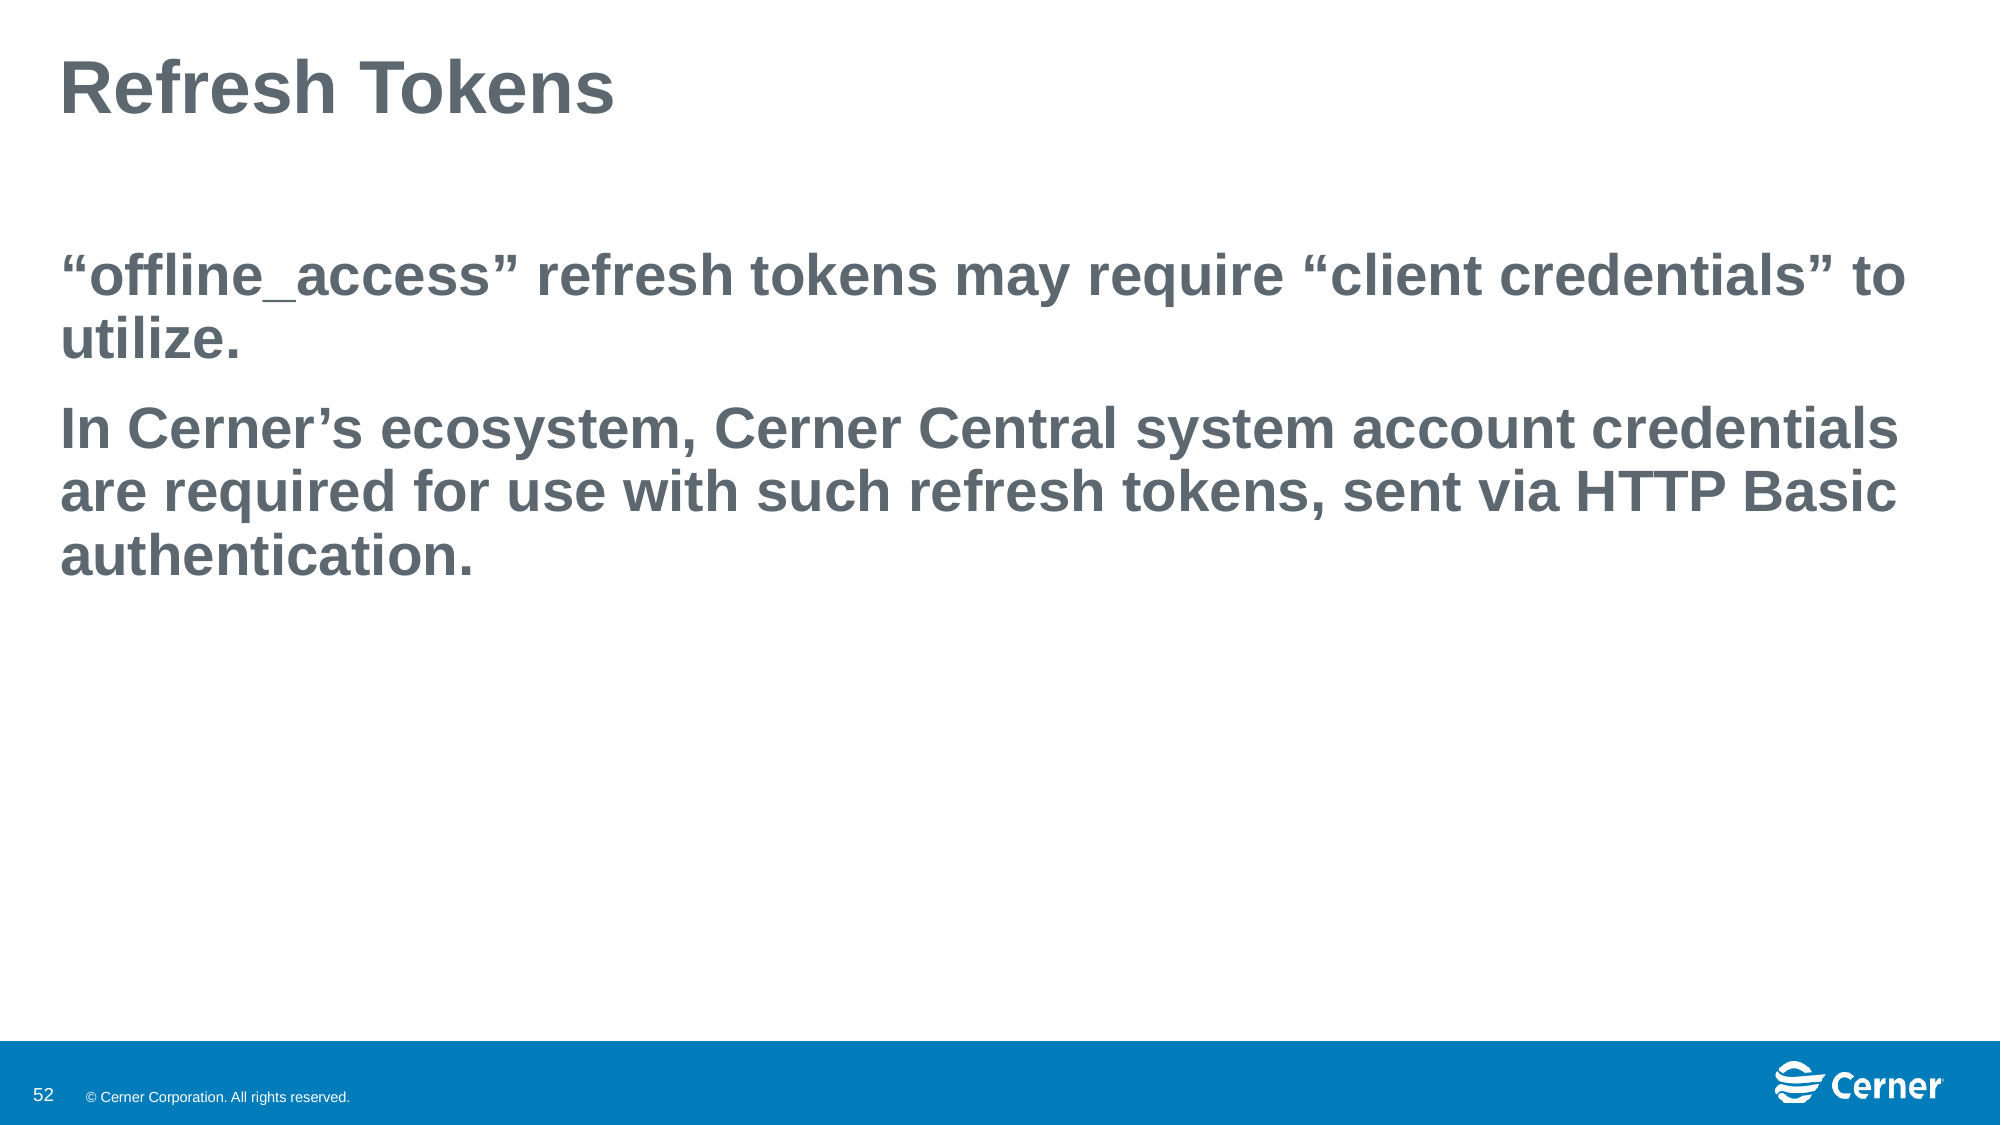

# Refresh Tokens
“offline_access” refresh tokens may require “client credentials” to utilize.
In Cerner’s ecosystem, Cerner Central system account credentials are required for use with such refresh tokens, sent via HTTP Basic authentication.